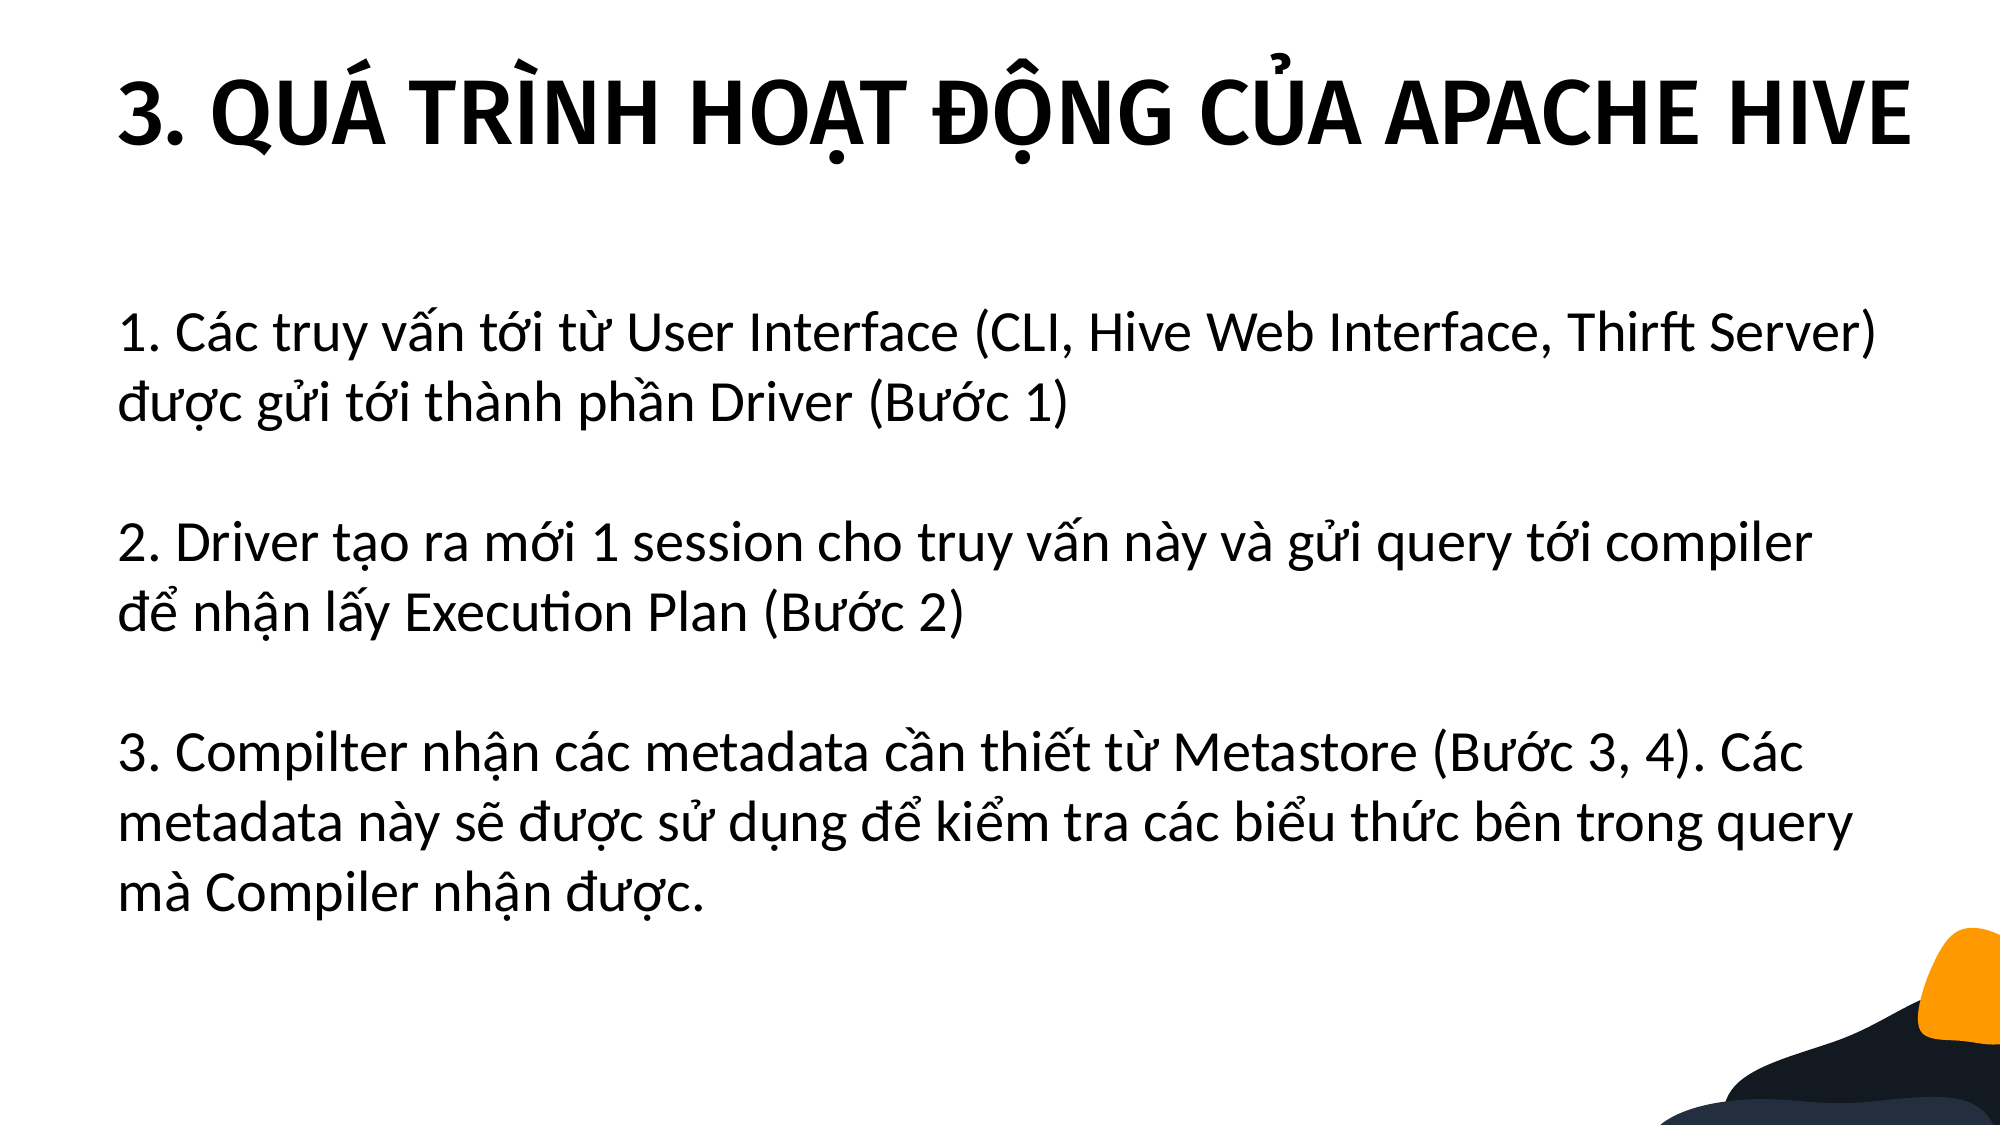

3. QUÁ TRÌNH HOẠT ĐỘNG CỦA APACHE HIVE
1. Các truy vấn tới từ User Interface (CLI, Hive Web Interface, Thirft Server) được gửi tới thành phần Driver (Bước 1)

2. Driver tạo ra mới 1 session cho truy vấn này và gửi query tới compiler để nhận lấy Execution Plan (Bước 2)

3. Compilter nhận các metadata cần thiết từ Metastore (Bước 3, 4). Các metadata này sẽ được sử dụng để kiểm tra các biểu thức bên trong query mà Compiler nhận được.